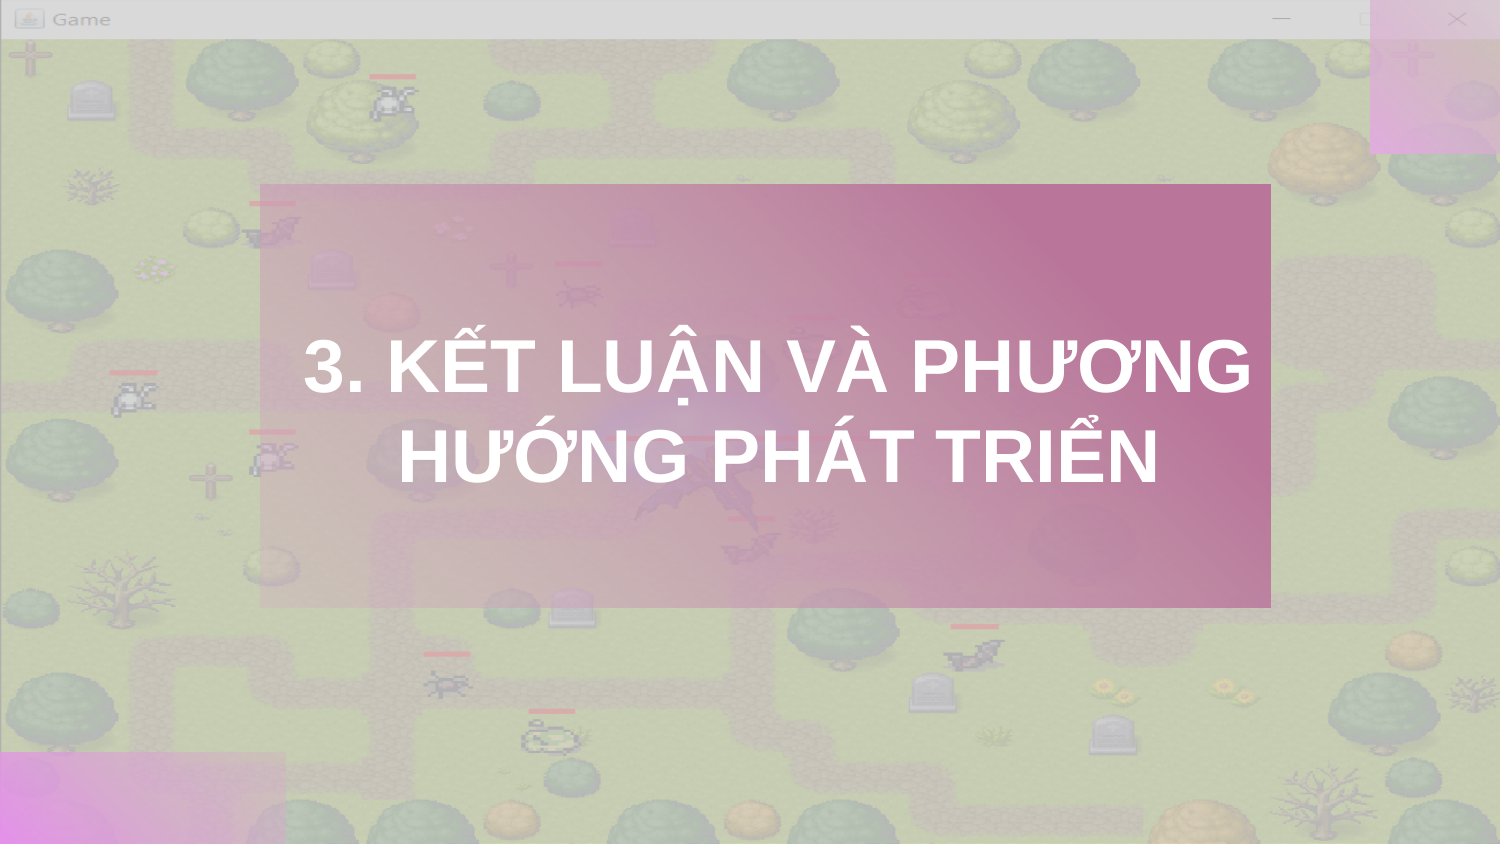

#
3. KẾT LUẬN VÀ PHƯƠNG HƯỚNG PHÁT TRIỂN